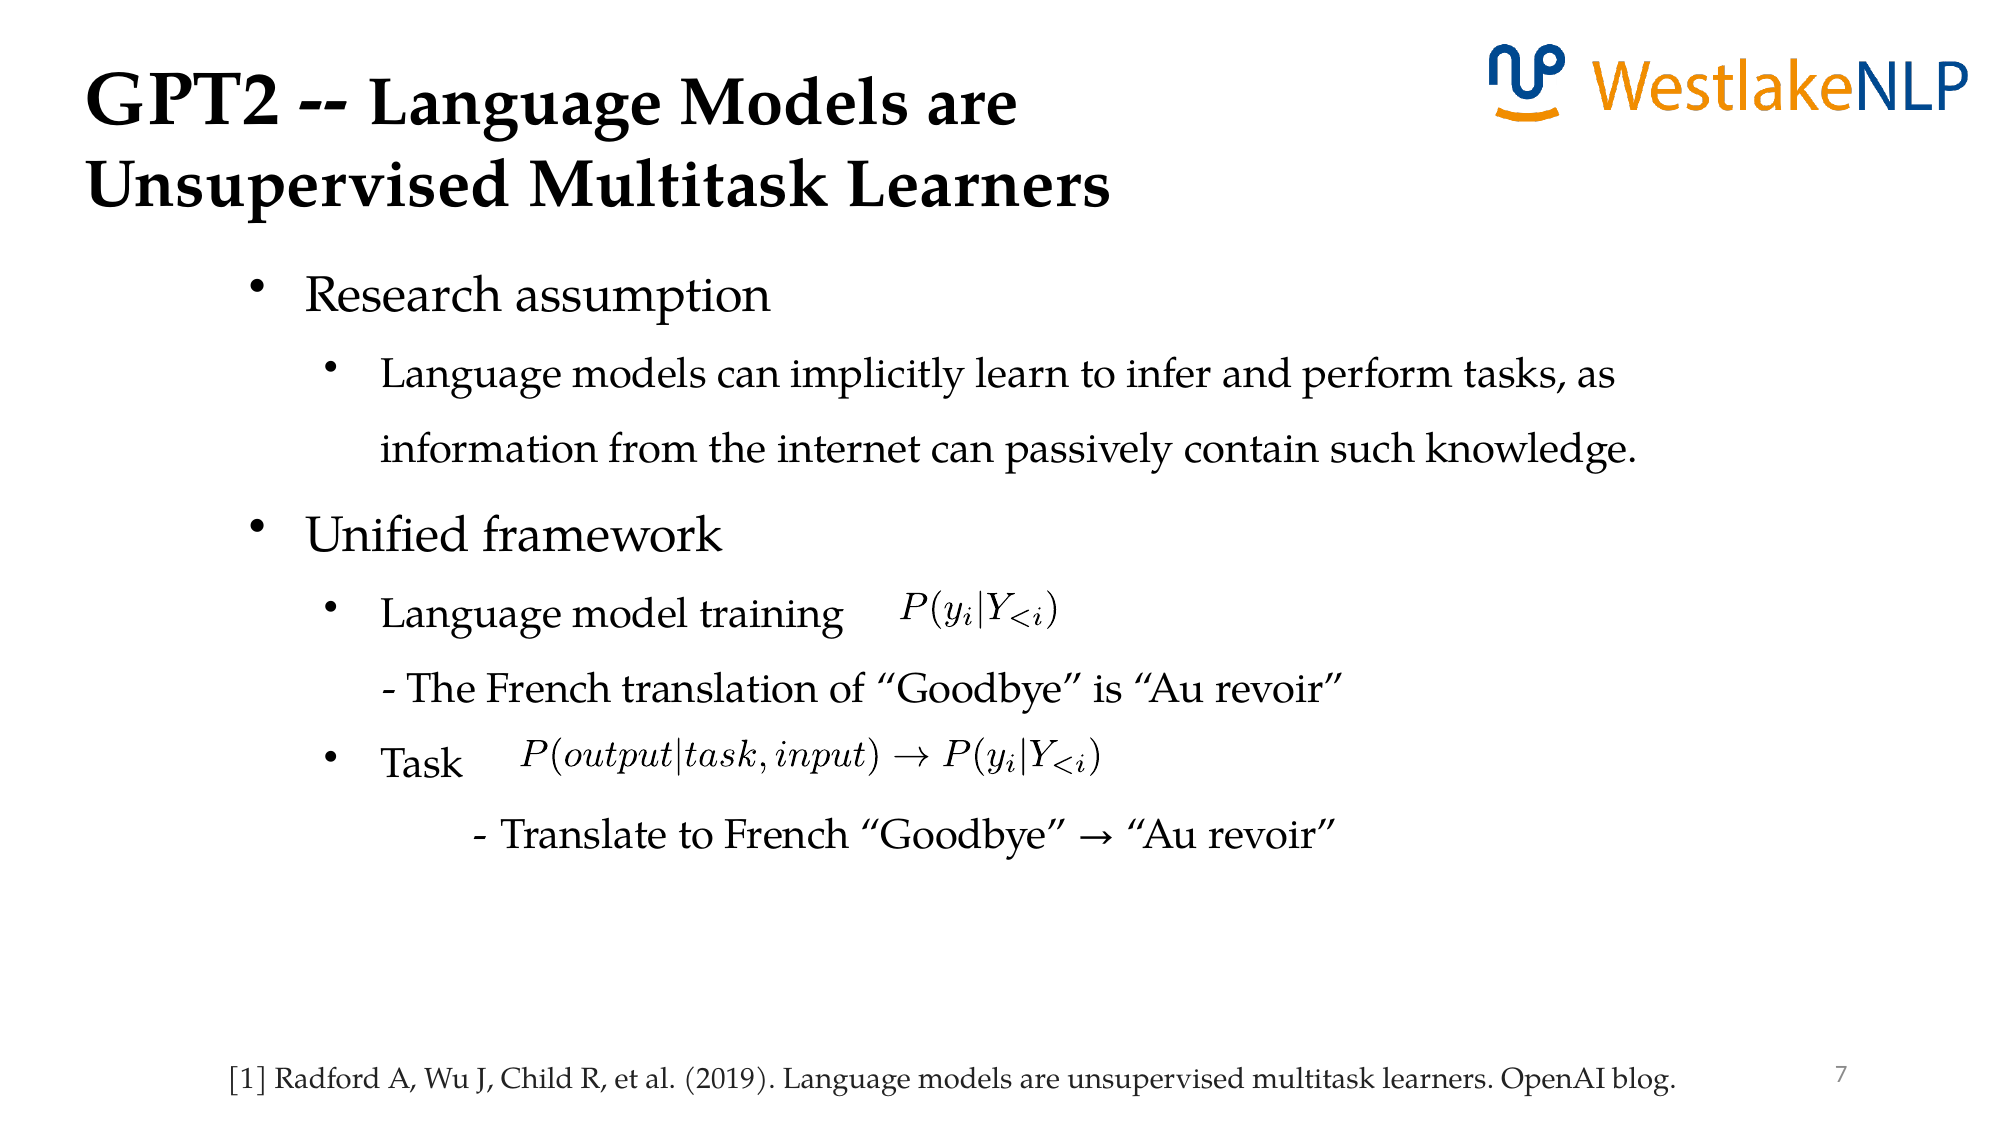

GPT2 -- Language Models are Unsupervised Multitask Learners
Research assumption
Language models can implicitly learn to infer and perform tasks, as information from the internet can passively contain such knowledge.
Unified framework
Language model training
	- The French translation of “Goodbye” is “Au revoir”
Task
		- Translate to French “Goodbye” → “Au revoir”

7
[1] Radford A, Wu J, Child R, et al. (2019). Language models are unsupervised multitask learners. OpenAI blog.